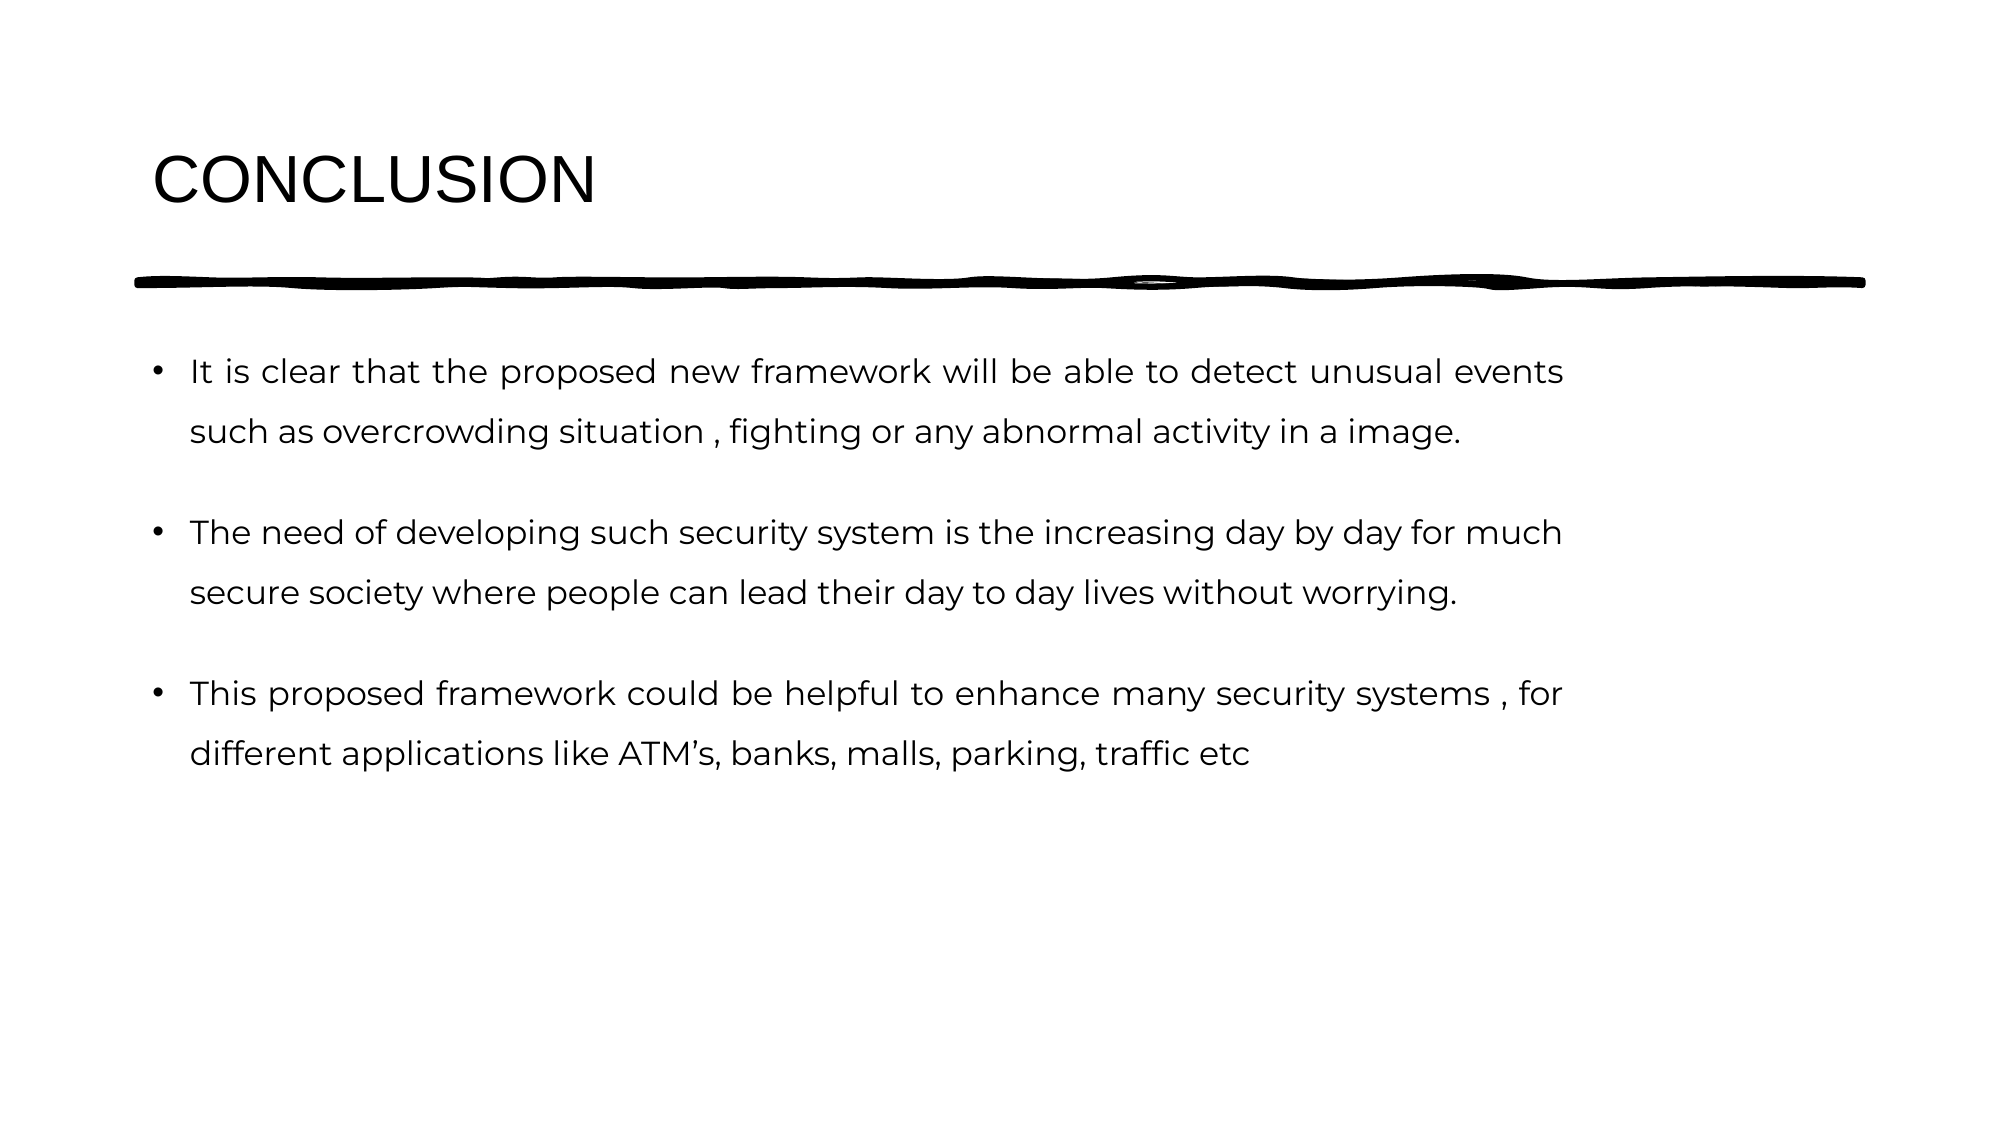

# CONCLUSION
It is clear that the proposed new framework will be able to detect unusual events such as overcrowding situation , fighting or any abnormal activity in a image.
The need of developing such security system is the increasing day by day for much secure society where people can lead their day to day lives without worrying.
This proposed framework could be helpful to enhance many security systems , for different applications like ATM’s, banks, malls, parking, traffic etc